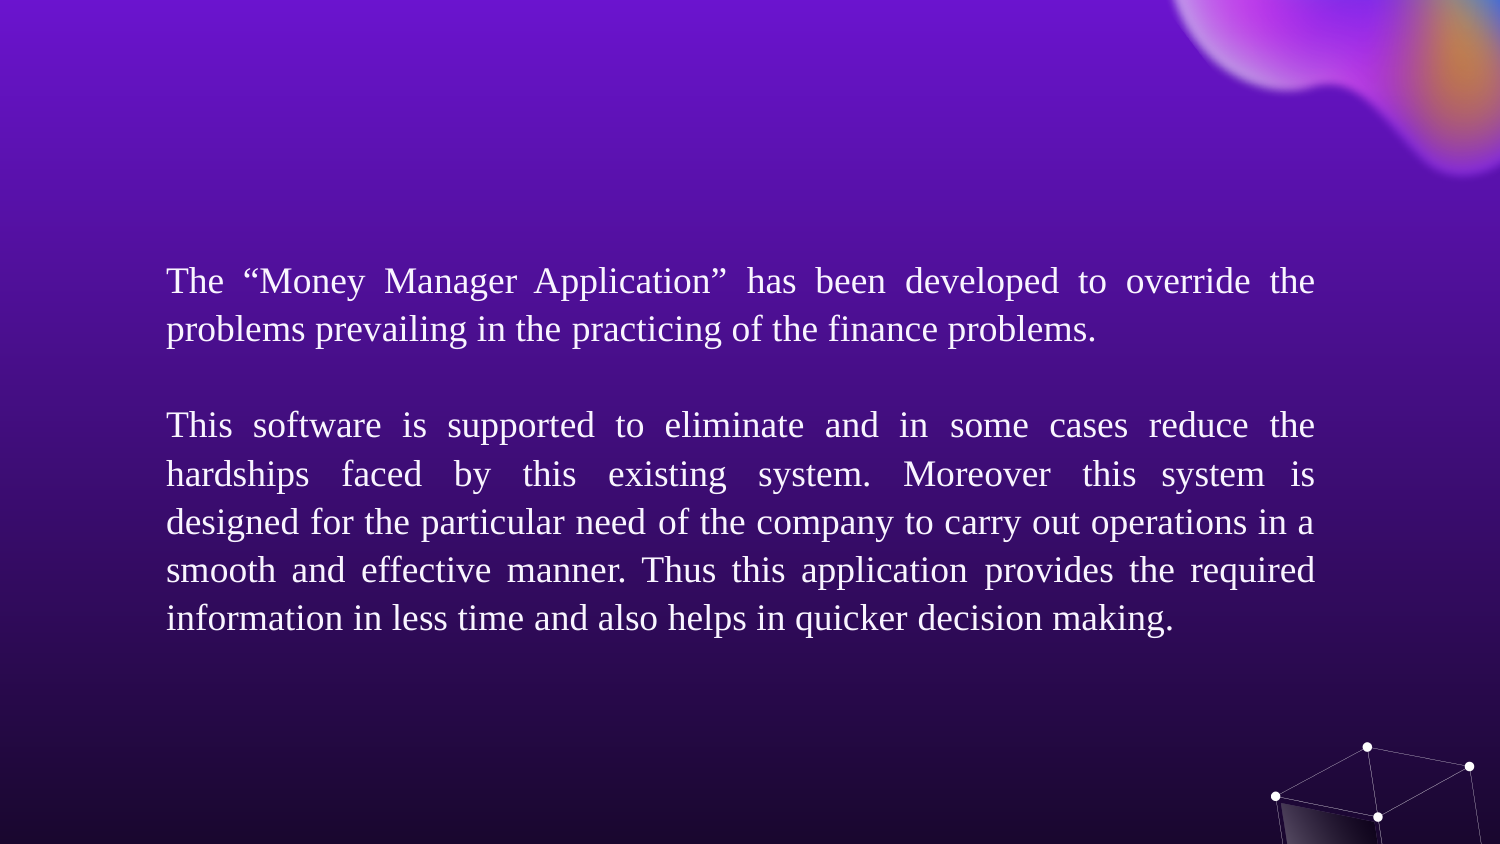

The “Money Manager Application” has been developed to override the problems prevailing in the practicing of the finance problems.

This software is supported to eliminate and in some cases reduce the hardships faced by this existing system. Moreover this system is designed for the particular need of the company to carry out operations in a smooth and effective manner. Thus this application provides the required information in less time and also helps in quicker decision making.